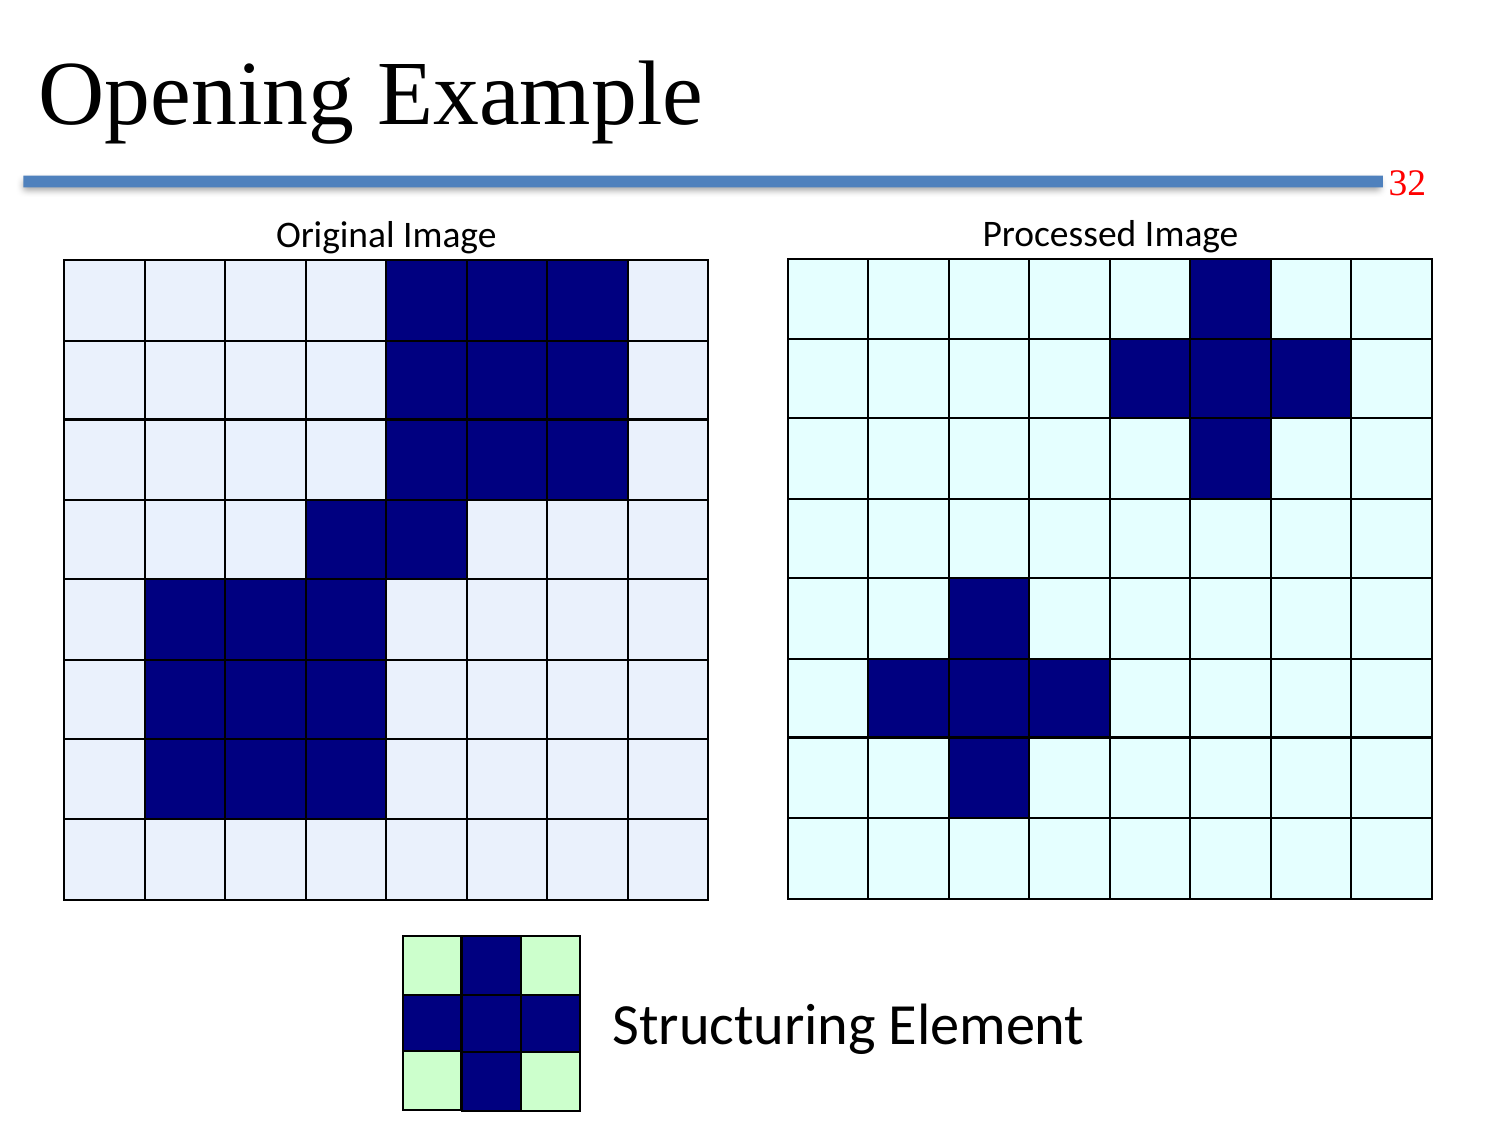

# Opening Example
Processed Image
Original Image

Structuring Element